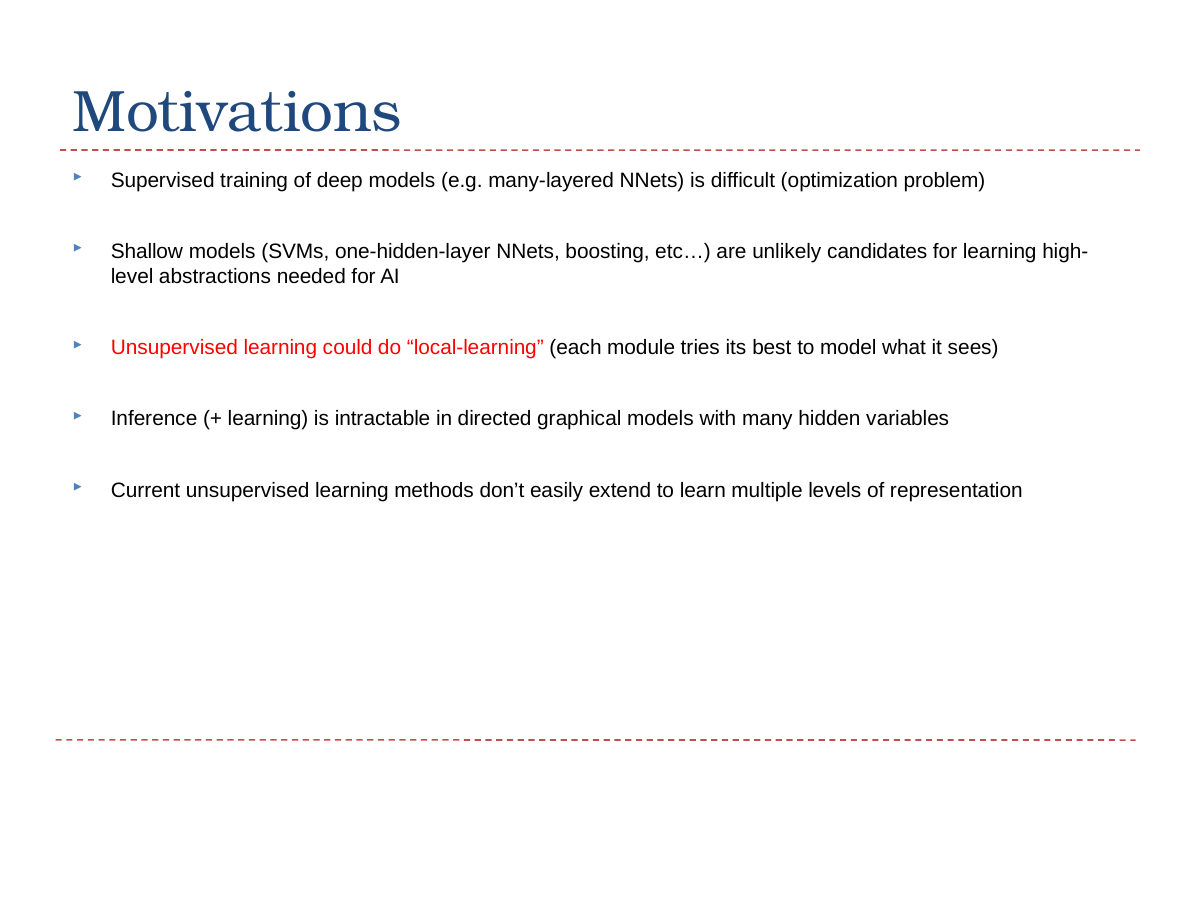

# Motivations
Supervised training of deep models (e.g. many-layered NNets) is difficult (optimization problem)

Shallow models (SVMs, one-hidden-layer NNets, boosting, etc…) are unlikely candidates for learning high-level abstractions needed for AI

Unsupervised learning could do “local-learning” (each module tries its best to model what it sees)

Inference (+ learning) is intractable in directed graphical models with many hidden variables

Current unsupervised learning methods don’t easily extend to learn multiple levels of representation